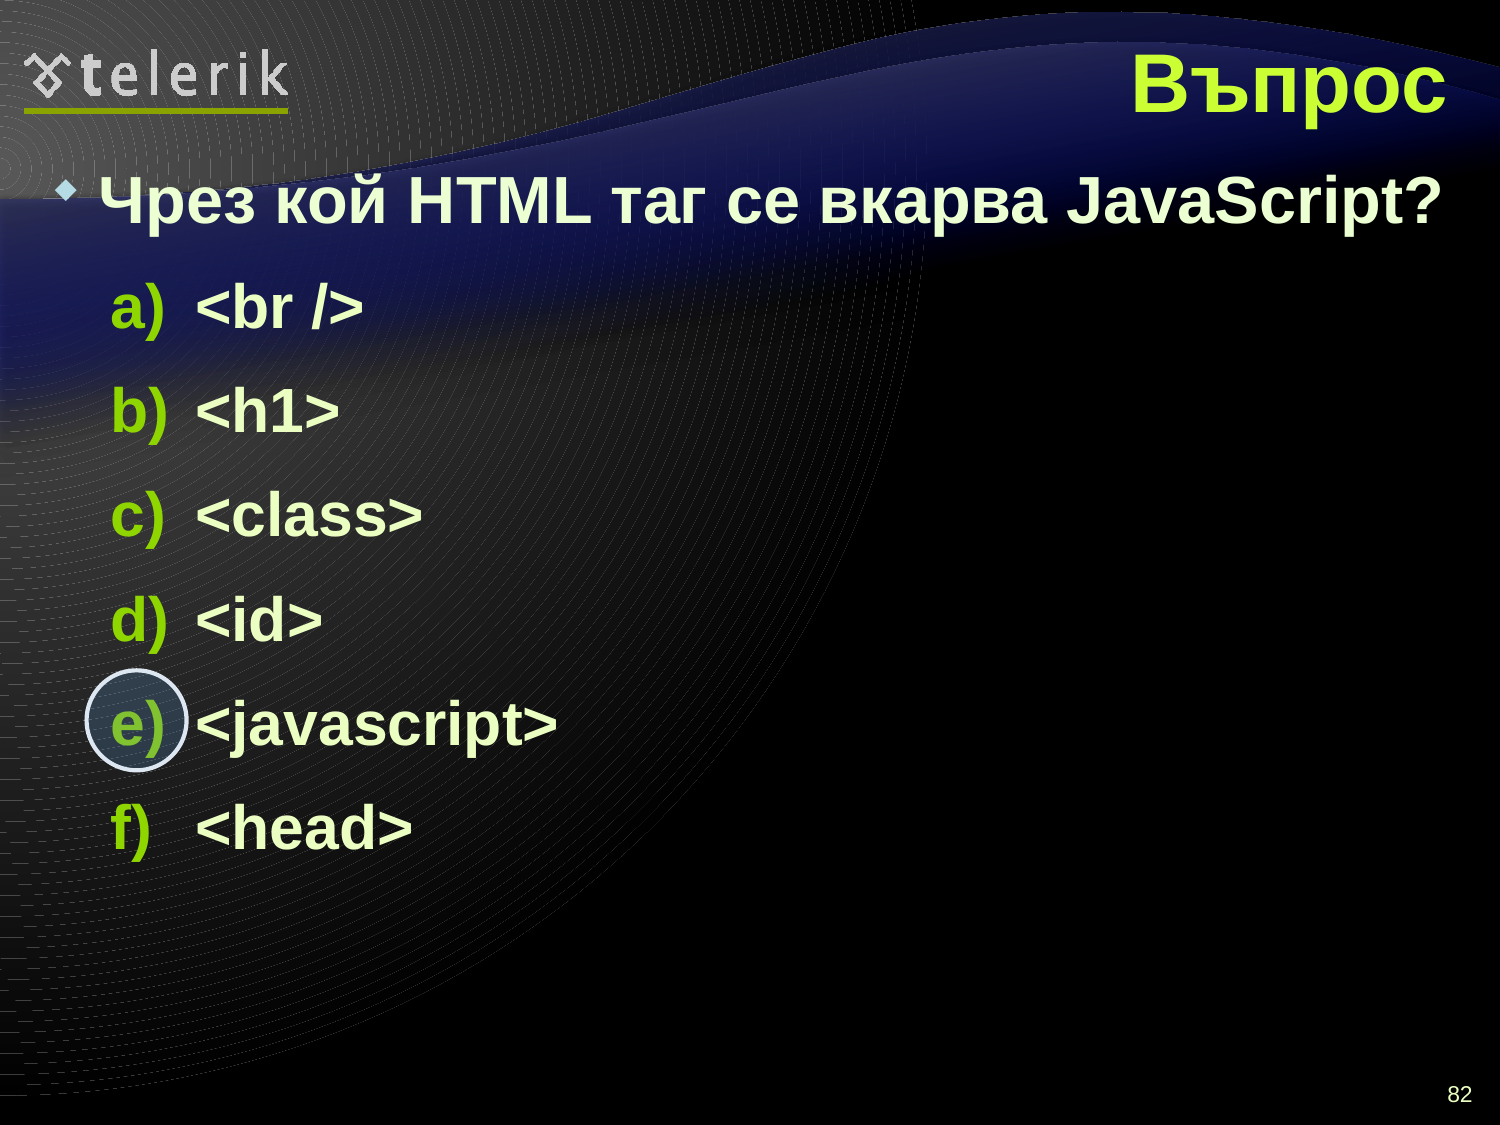

# Въпрос
Чрез кой HTML таг се вкарва JavaScript?
<br />
<h1>
<class>
<id>
<javascript>
<head>

82